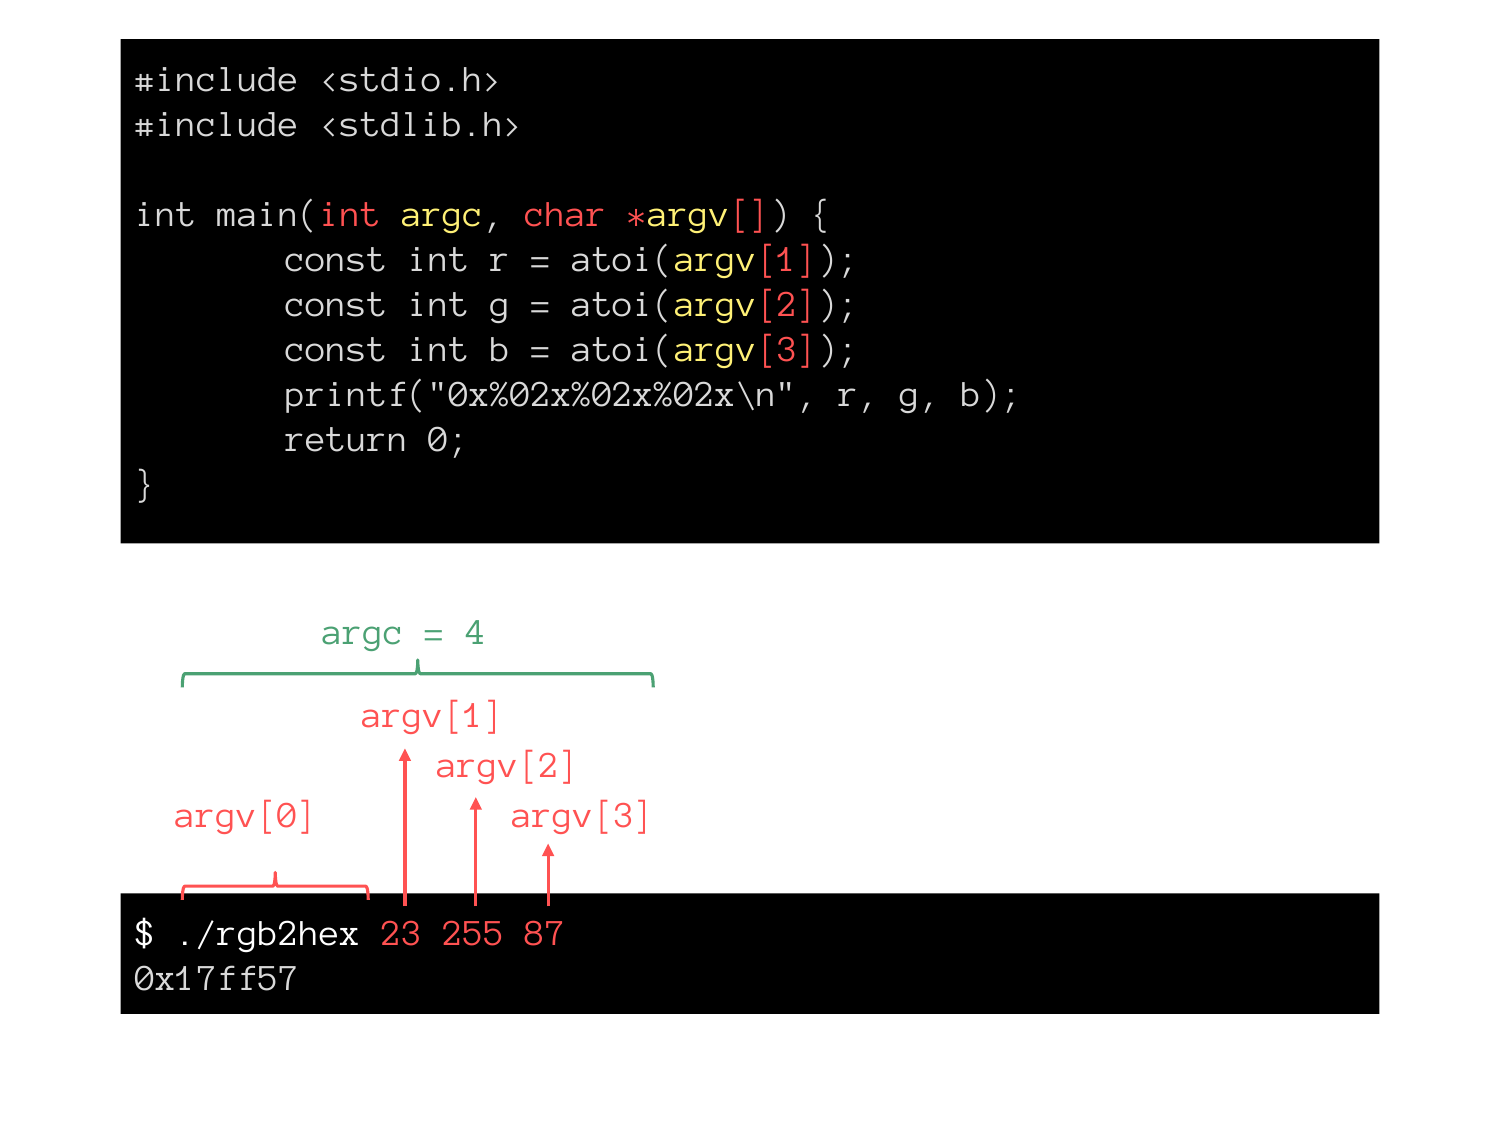

#include <stdio.h>
#include <stdlib.h>

int main(int argc, char *argv[]) {
	const int r = atoi(argv[1]);
	const int g = atoi(argv[2]);
	const int b = atoi(argv[3]);
	printf("0x%02x%02x%02x\n", r, g, b);
	return 0;
}

argc = 4
argv[1]
argv[2]
argv[0]
argv[3]

$ ./rgb2hex 23 255 87
0x17ff57